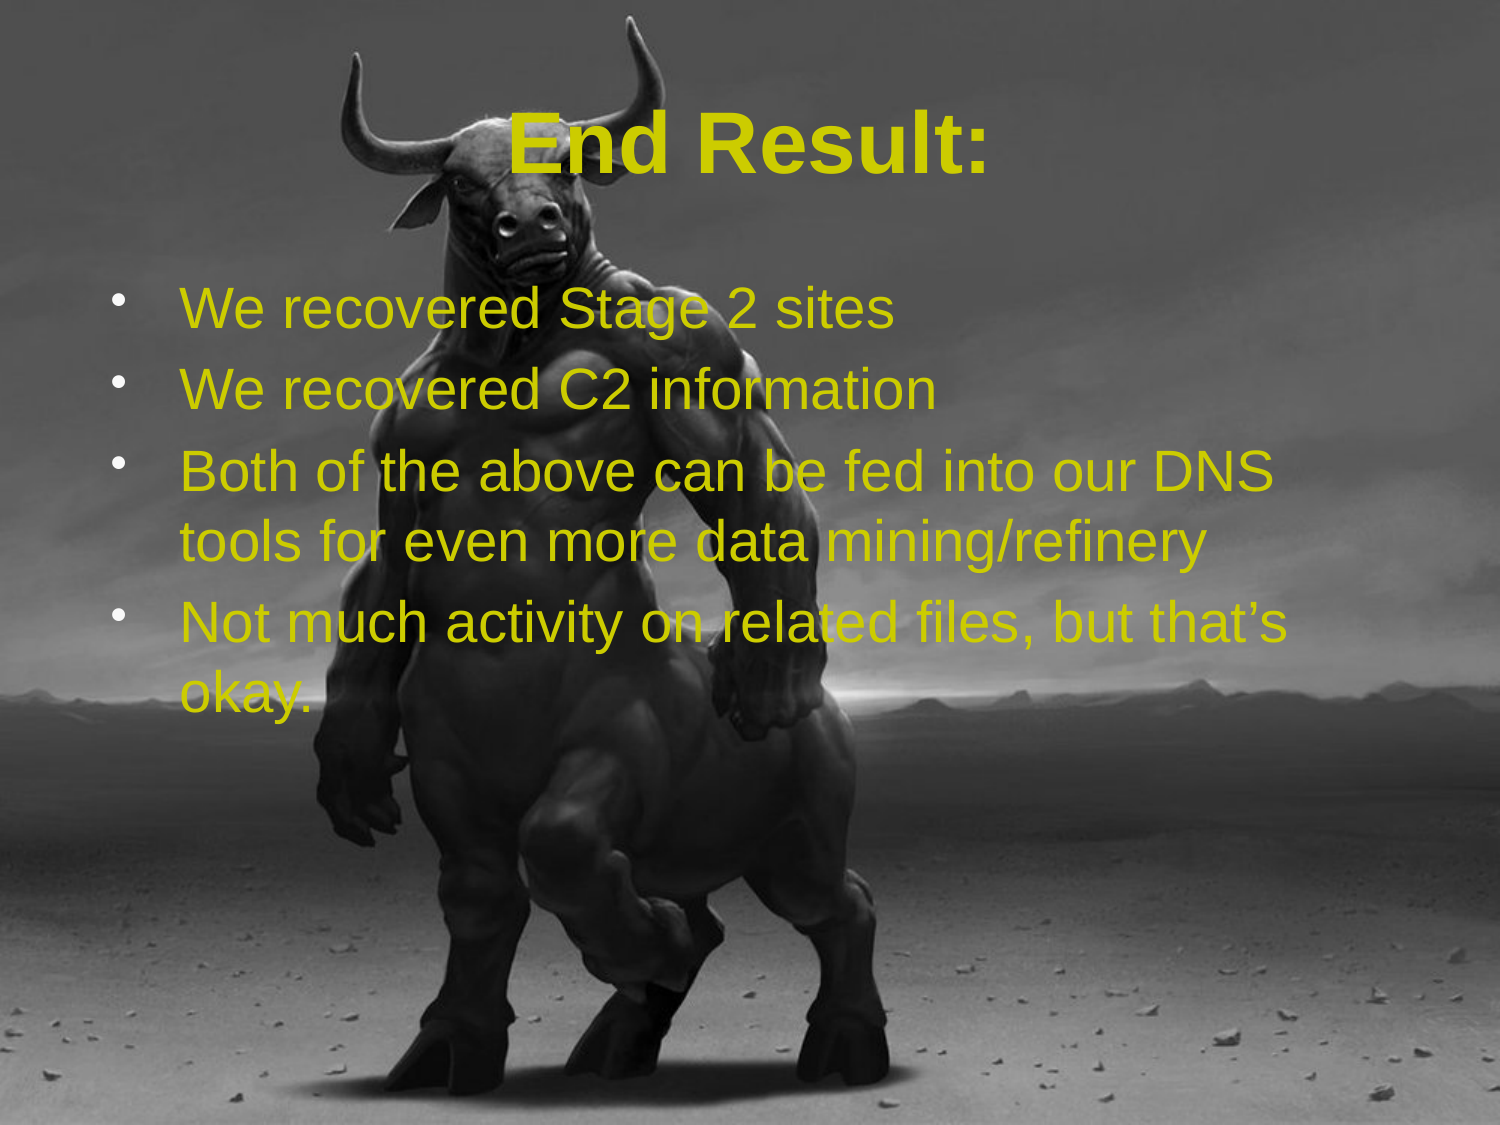

# End Result:
We recovered Stage 2 sites
We recovered C2 information
Both of the above can be fed into our DNS tools for even more data mining/refinery
Not much activity on related files, but that’s okay.